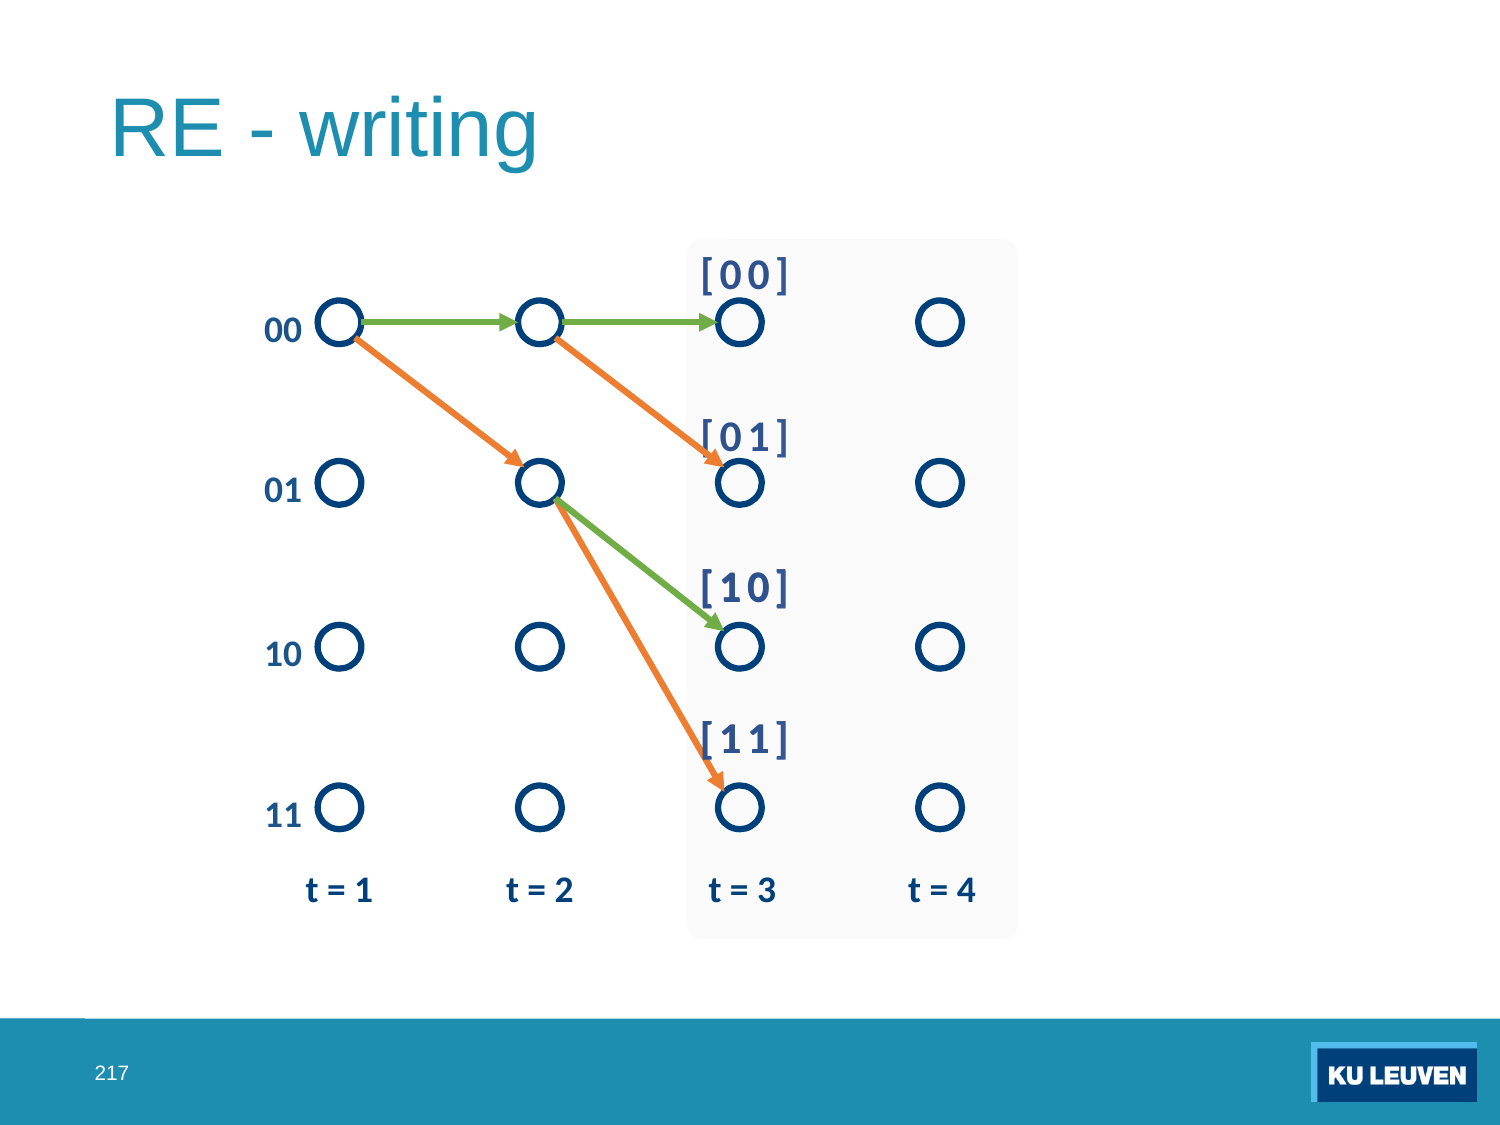

# RE - writing

[
0
0
]
00

[
0
1
]
01

[
1
0
]
[
1
0
]
10

[
1
1
]
[
1
1
]
11

t = 1
t = 2
t = 3
t = 4

217